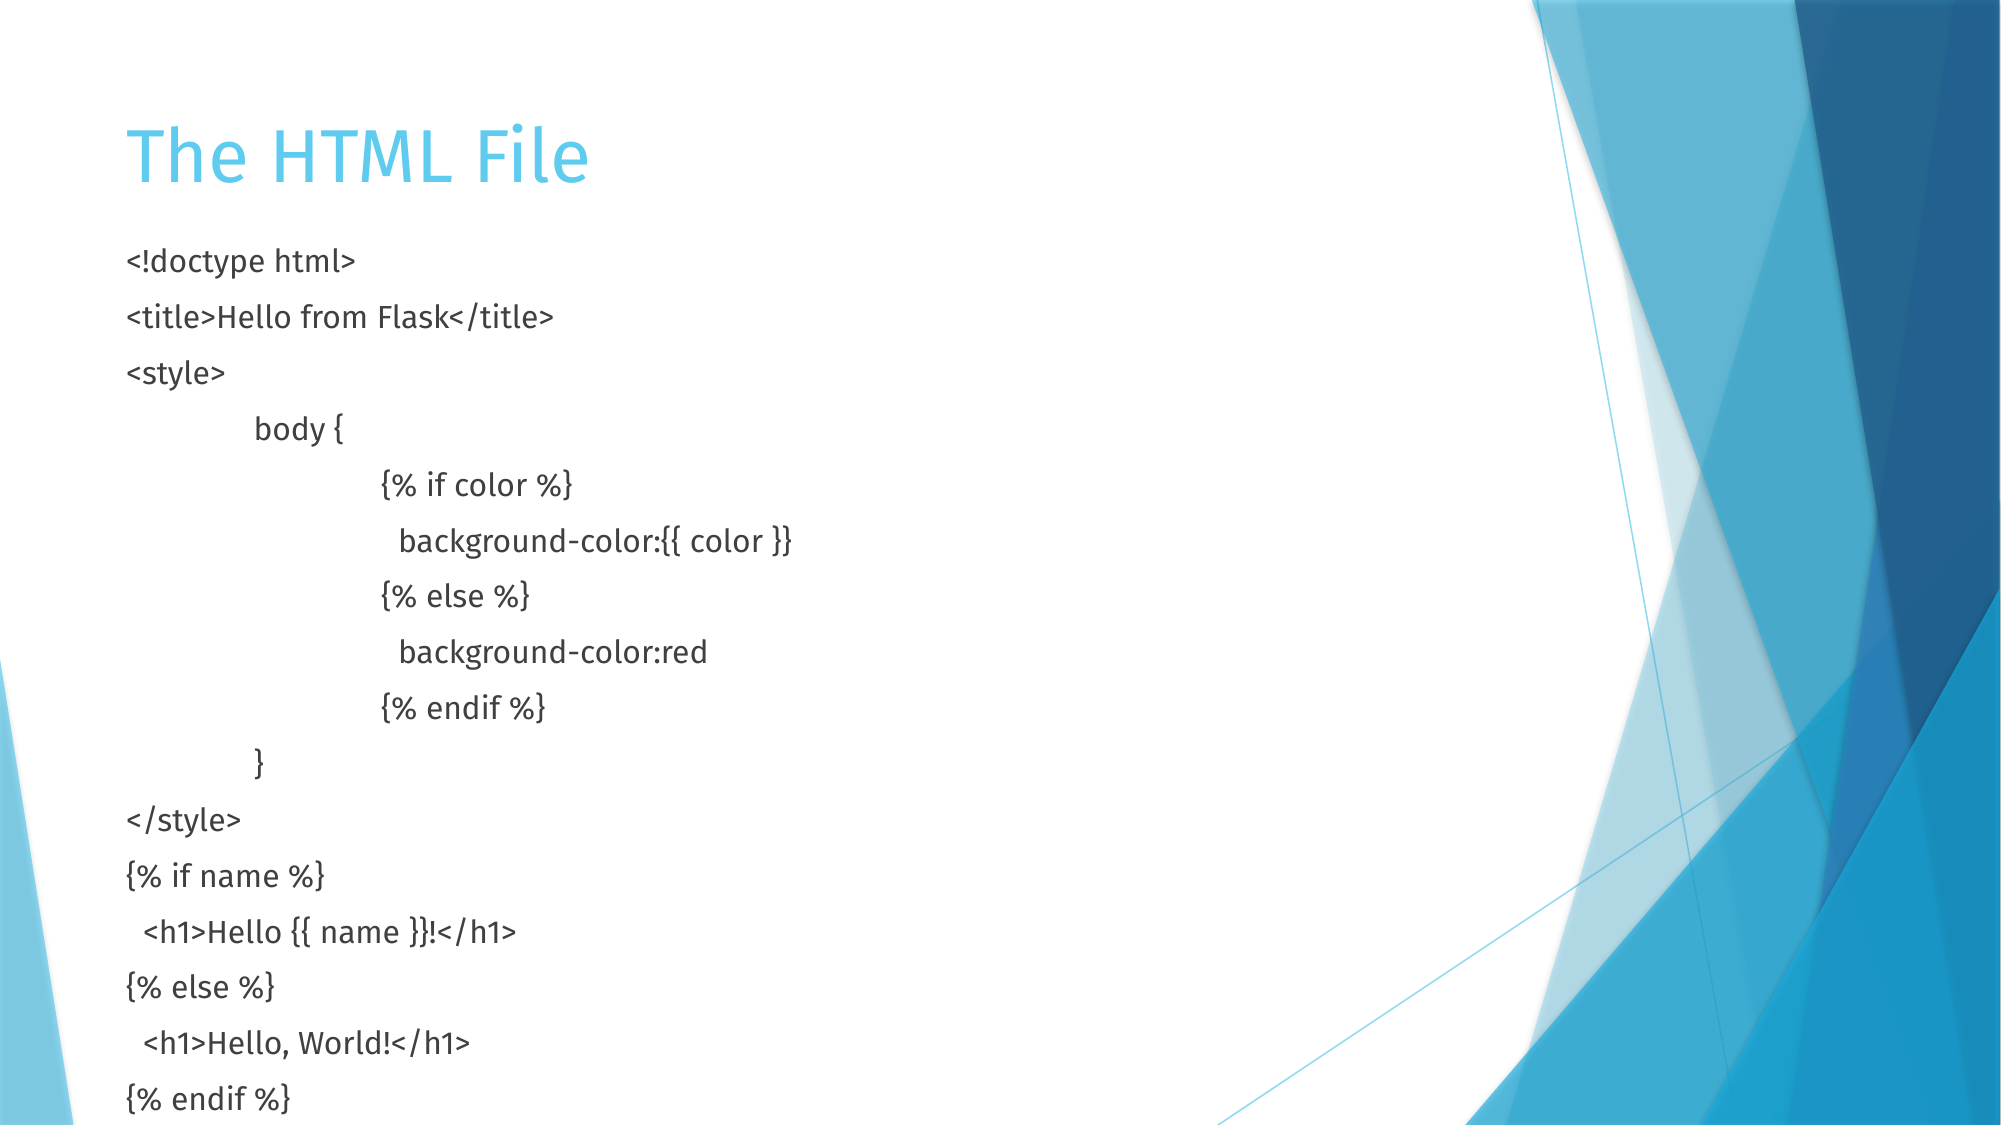

# The HTML File
<!doctype html>
<title>Hello from Flask</title>
<style>
	body {
		{% if color %}
		  background-color:{{ color }}
		{% else %}
		  background-color:red
		{% endif %}
	}
</style>
{% if name %}
  <h1>Hello {{ name }}!</h1>
{% else %}
  <h1>Hello, World!</h1>
{% endif %}